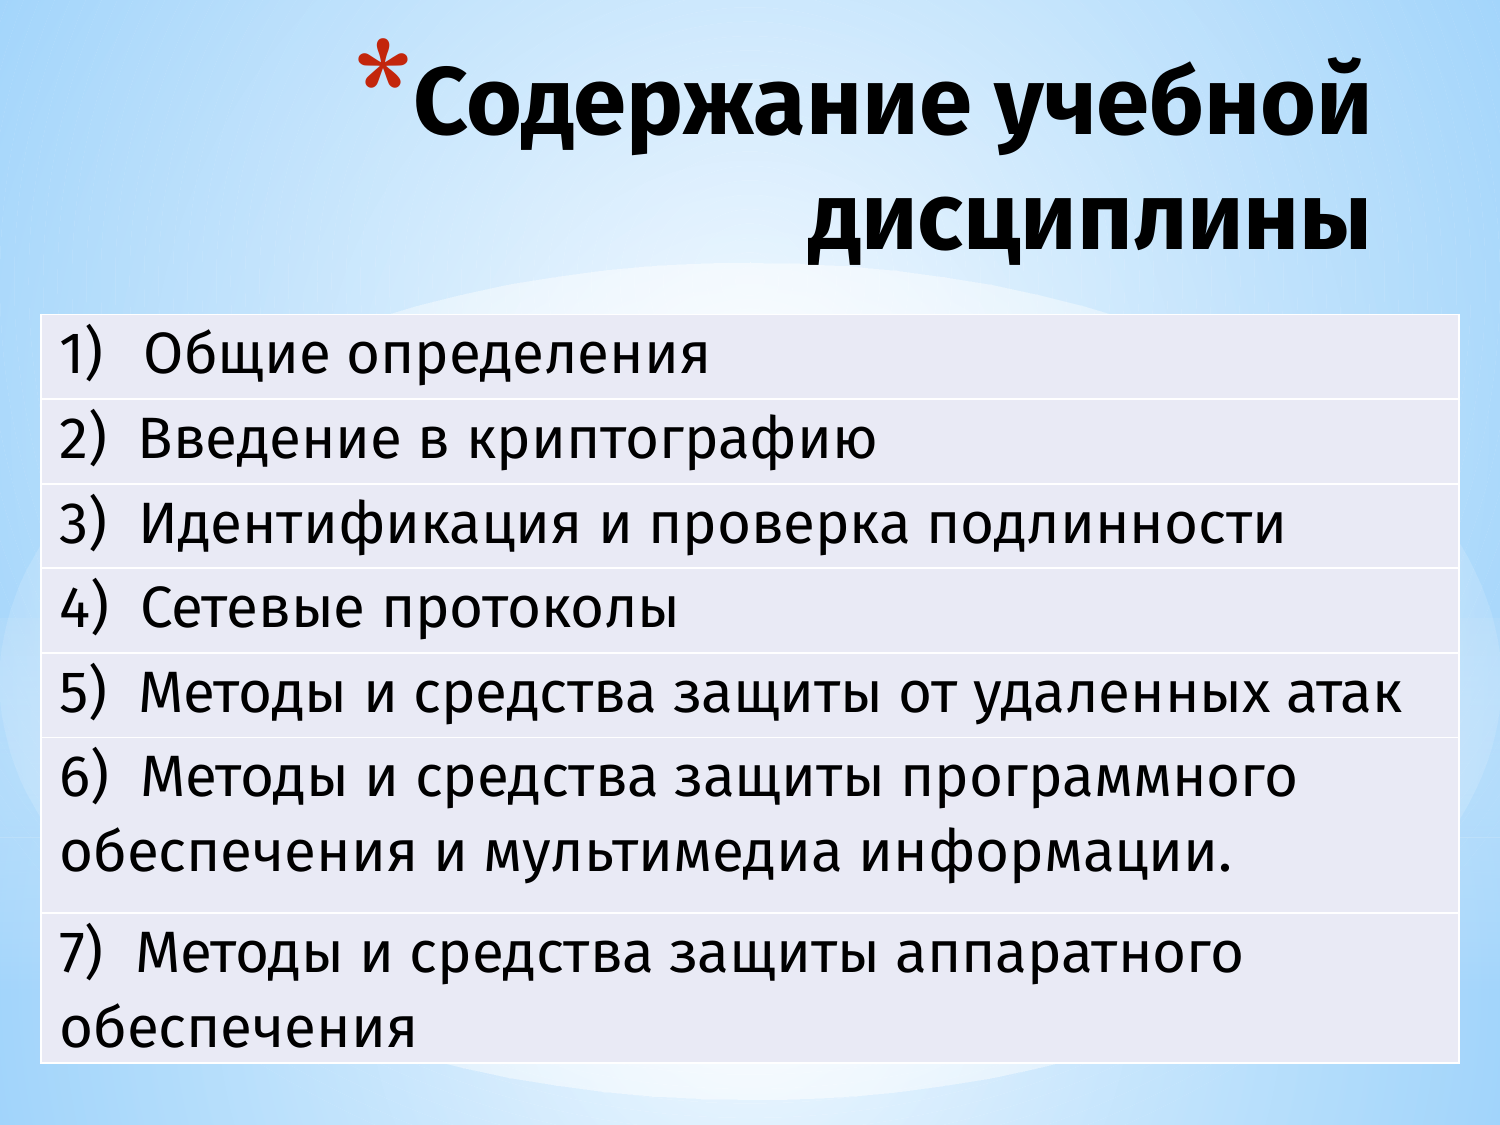

# Содержание учебной дисциплины
| Общие определения |
| --- |
| 2) Введение в криптографию |
| 3) Идентификация и проверка подлинности |
| 4) Сетевые протоколы |
| 5) Методы и средства защиты от удаленных атак |
| 6) Методы и средства защиты программного обеспечения и мультимедиа информации. |
| 7) Методы и средства защиты аппаратного обеспечения |